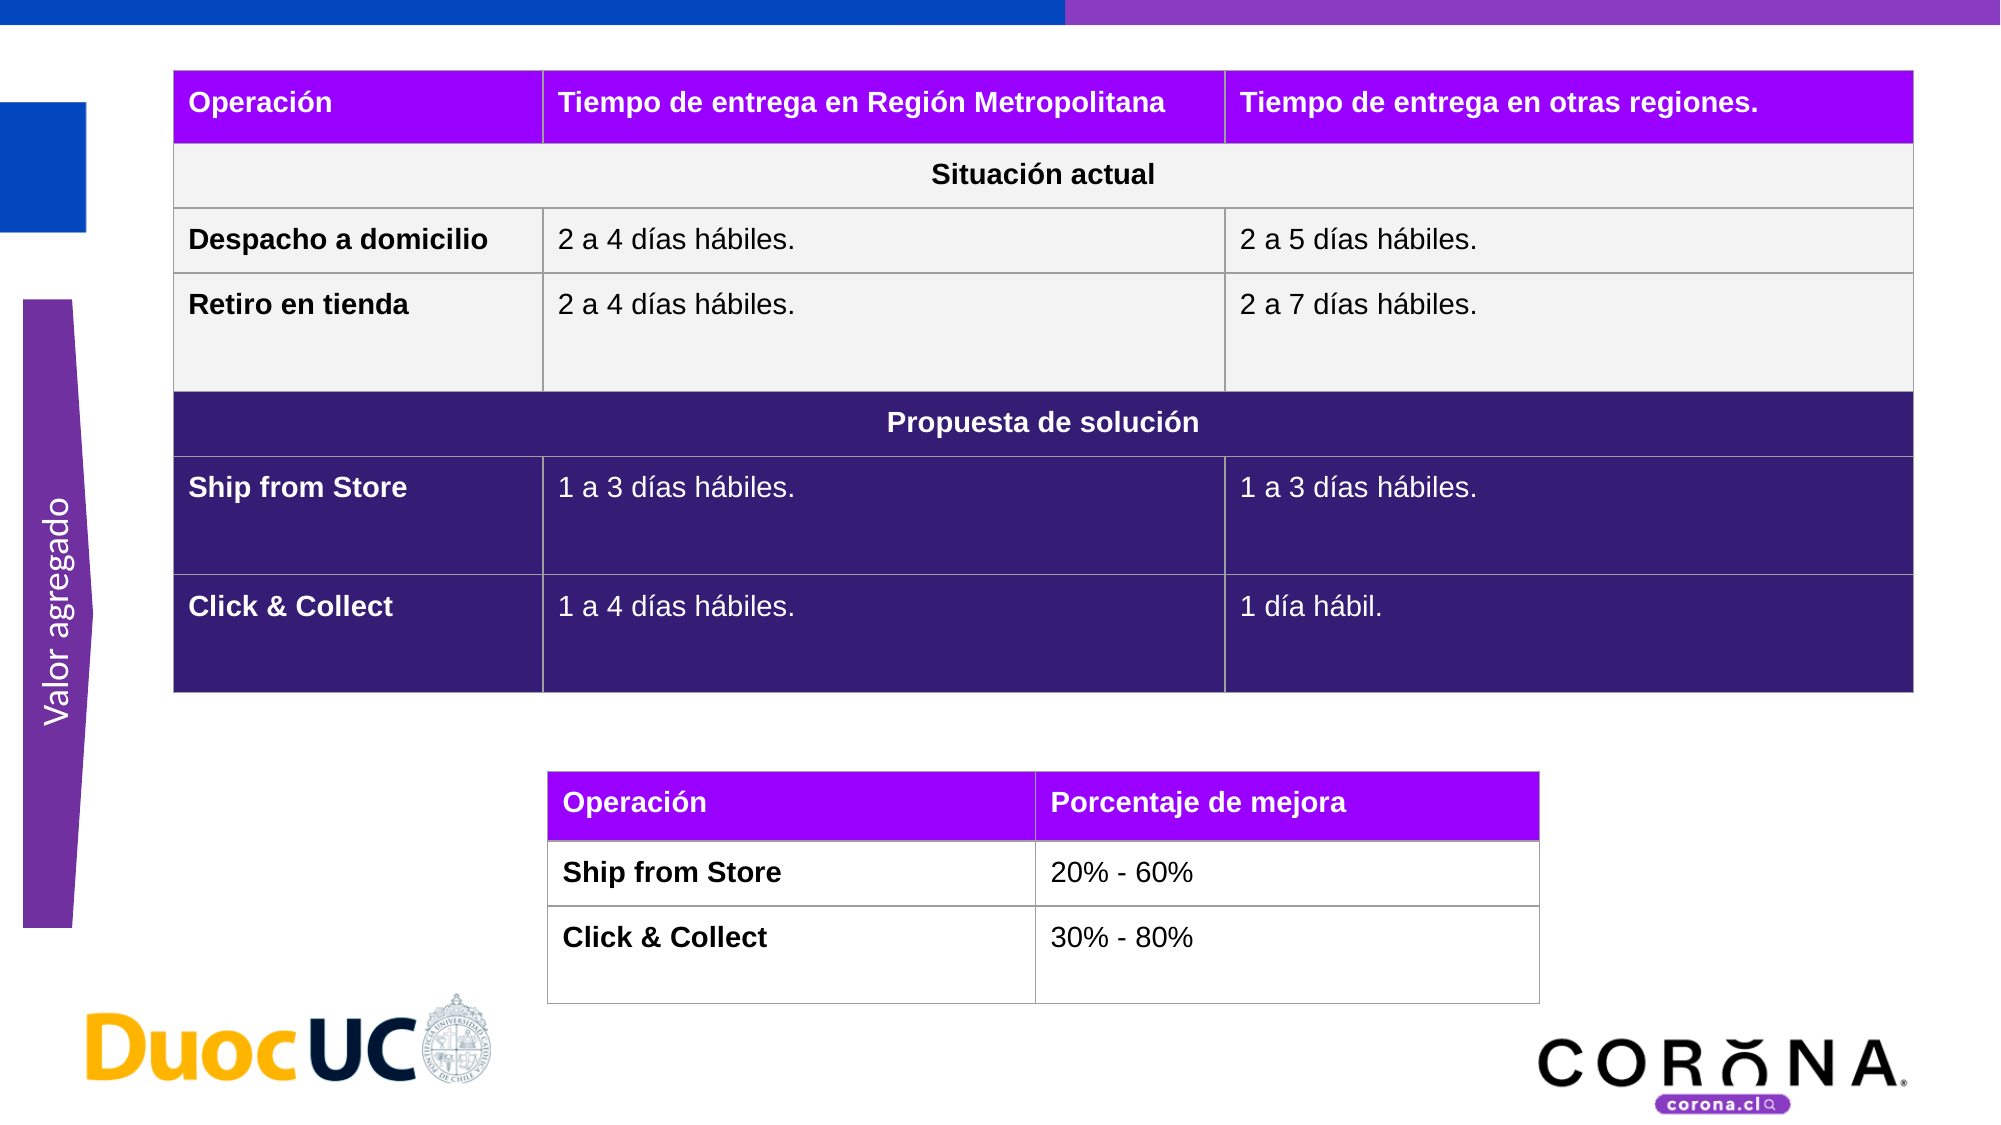

| Operación | Tiempo de entrega en Región Metropolitana | Tiempo de entrega en otras regiones. |
| --- | --- | --- |
| Situación actual |  |  |
| Despacho a domicilio | 2 a 4 días hábiles. | 2 a 5 días hábiles. |
| Retiro en tienda | 2 a 4 días hábiles. | 2 a 7 días hábiles. |
| Propuesta de solución |  |  |
| Ship from Store | 1 a 3 días hábiles. | 1 a 3 días hábiles. |
| Click & Collect | 1 a 4 días hábiles. | 1 día hábil. |

Valor agregado
Propósito
| Operación | Porcentaje de mejora |
| --- | --- |
| Ship from Store | 20% - 60% |
| Click & Collect | 30% - 80% |
7